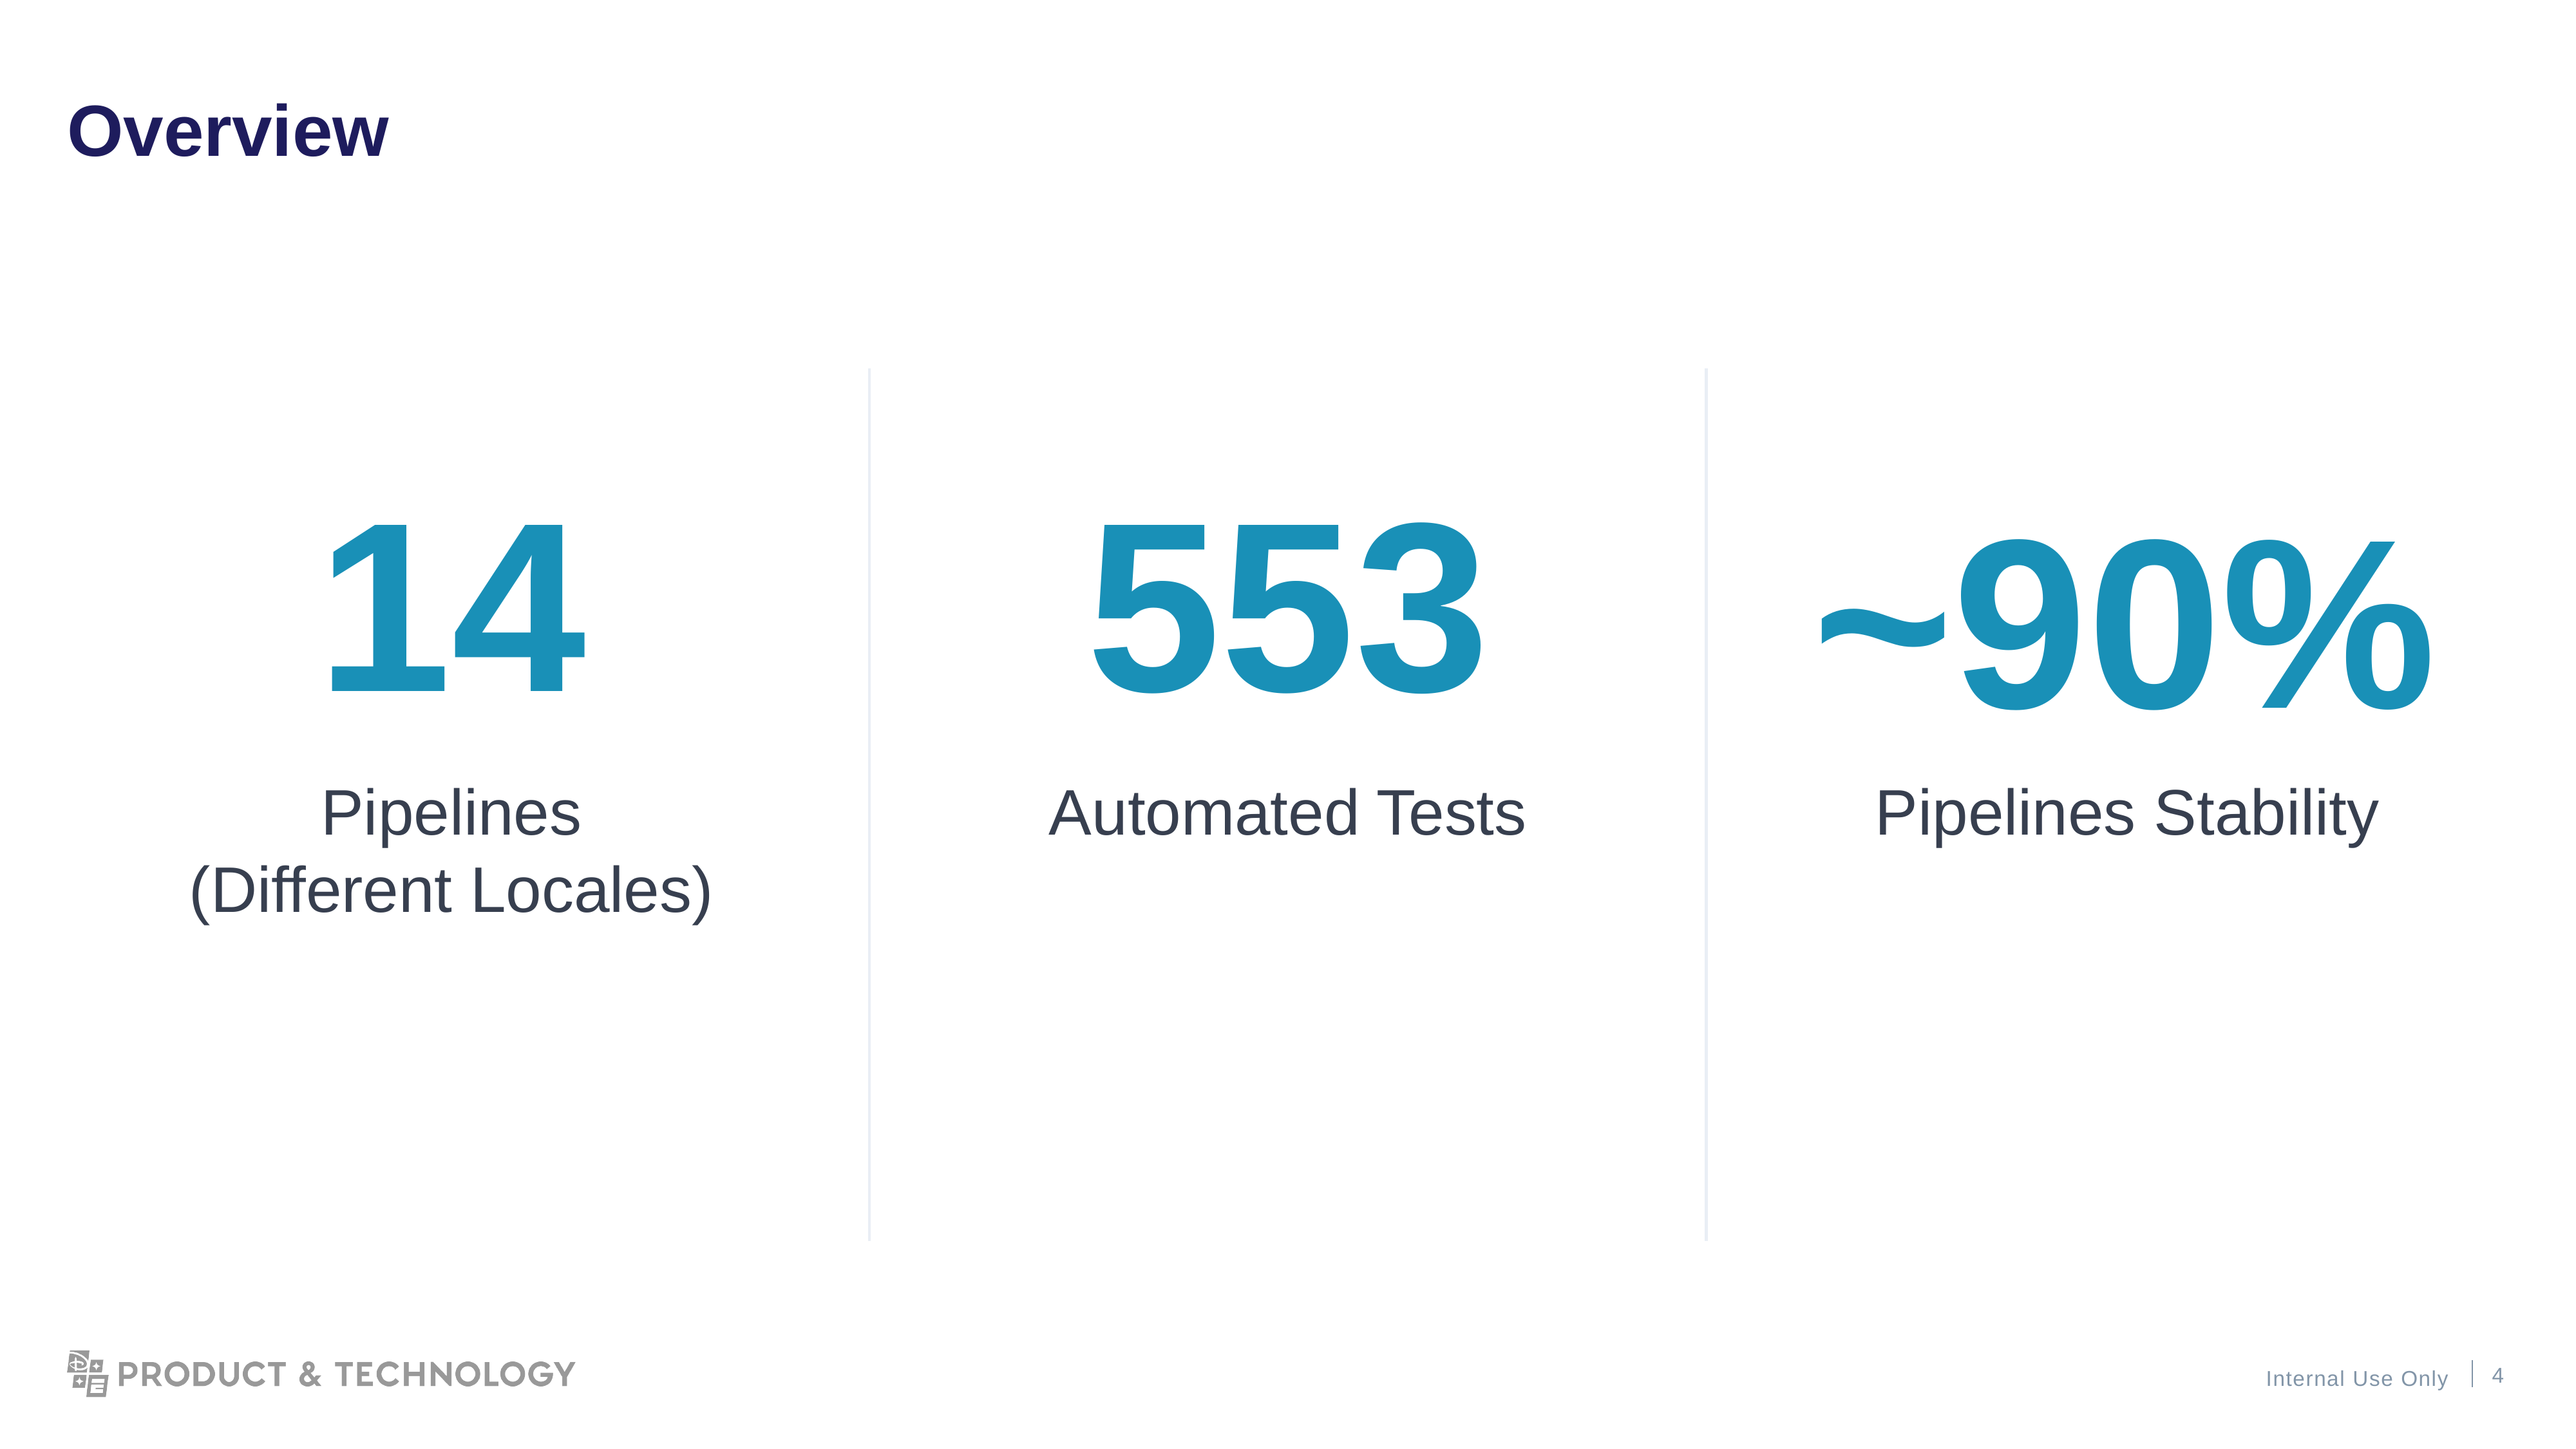

Overview
14
553
~90%
Pipelines
(Different Locales)
Automated Tests
Pipelines Stability
4